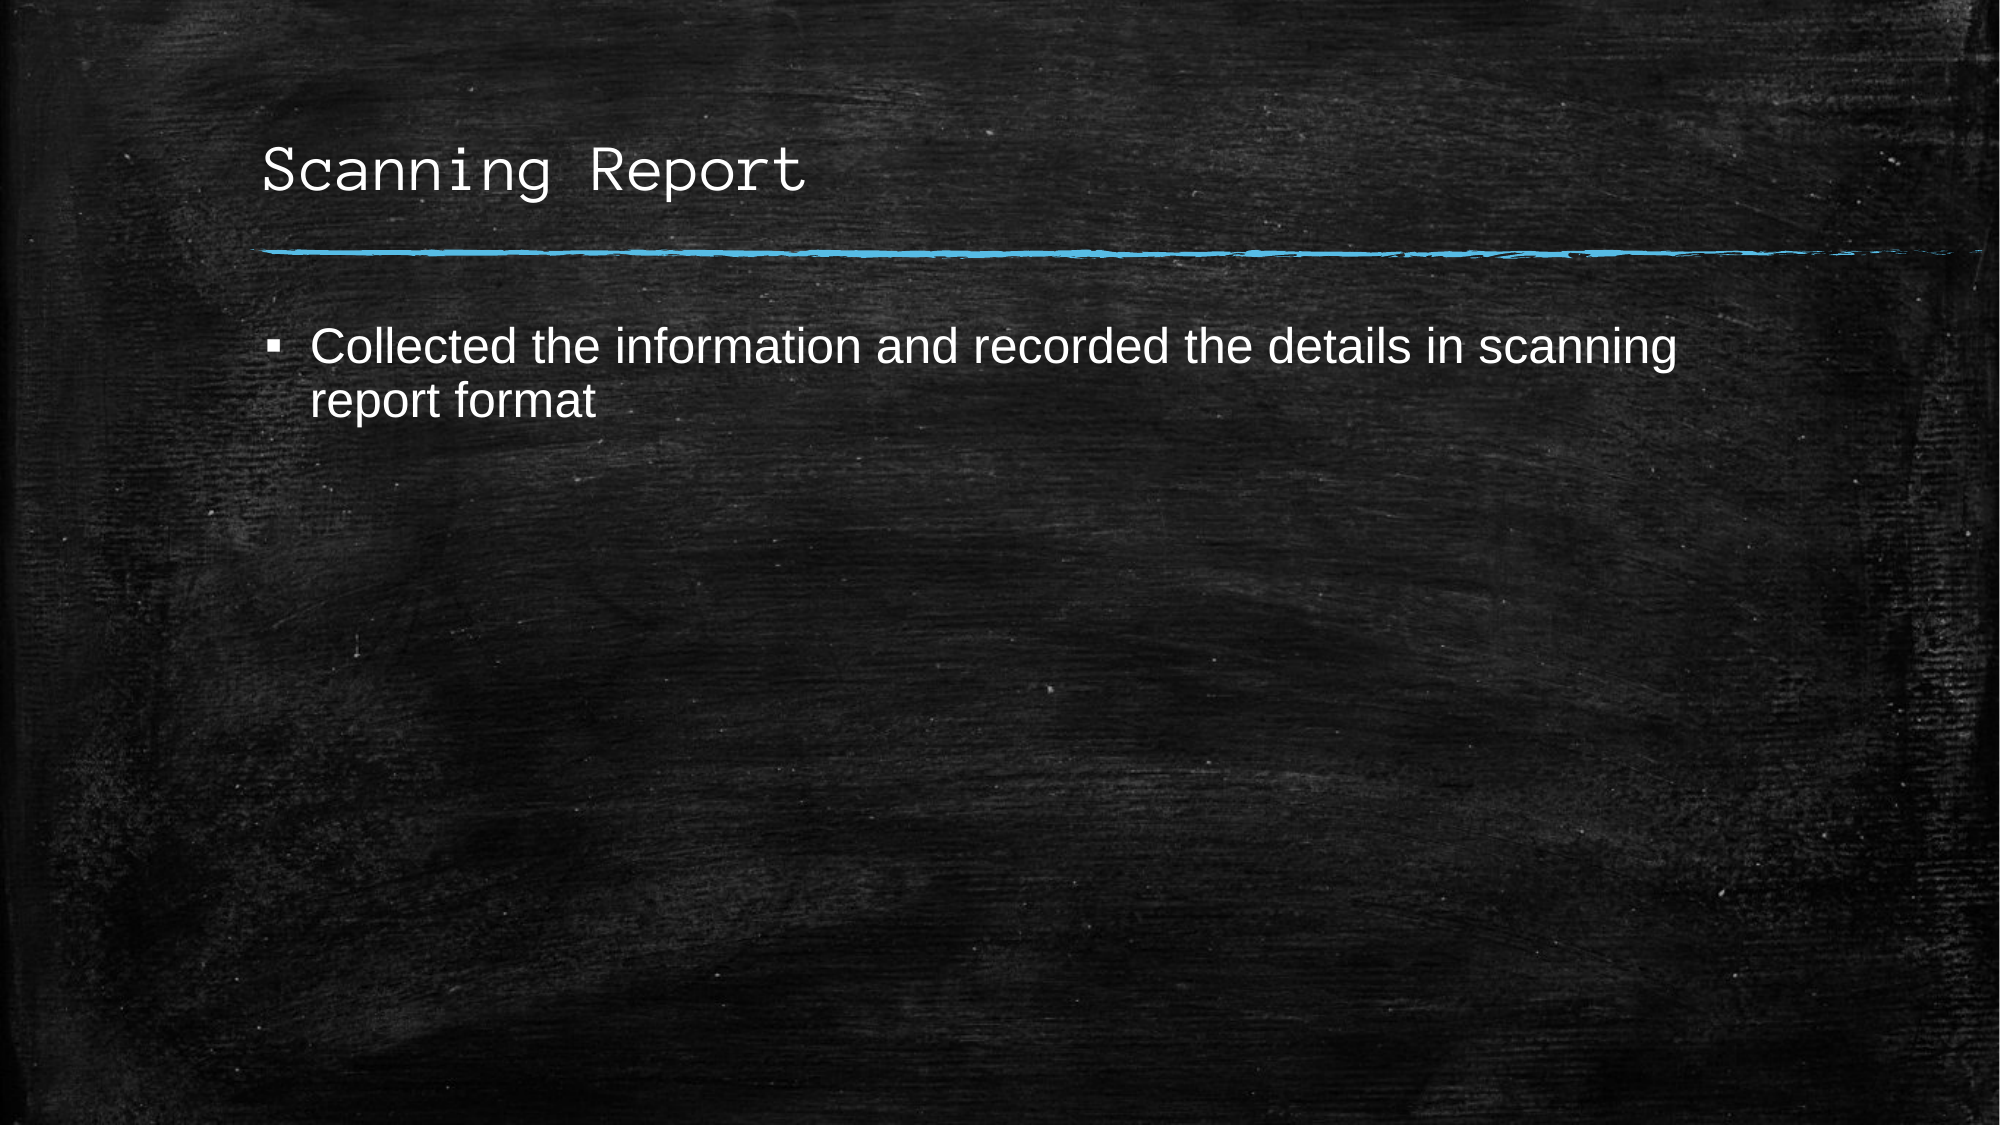

# Scanning Report
Collected the information and recorded the details in scanning report format